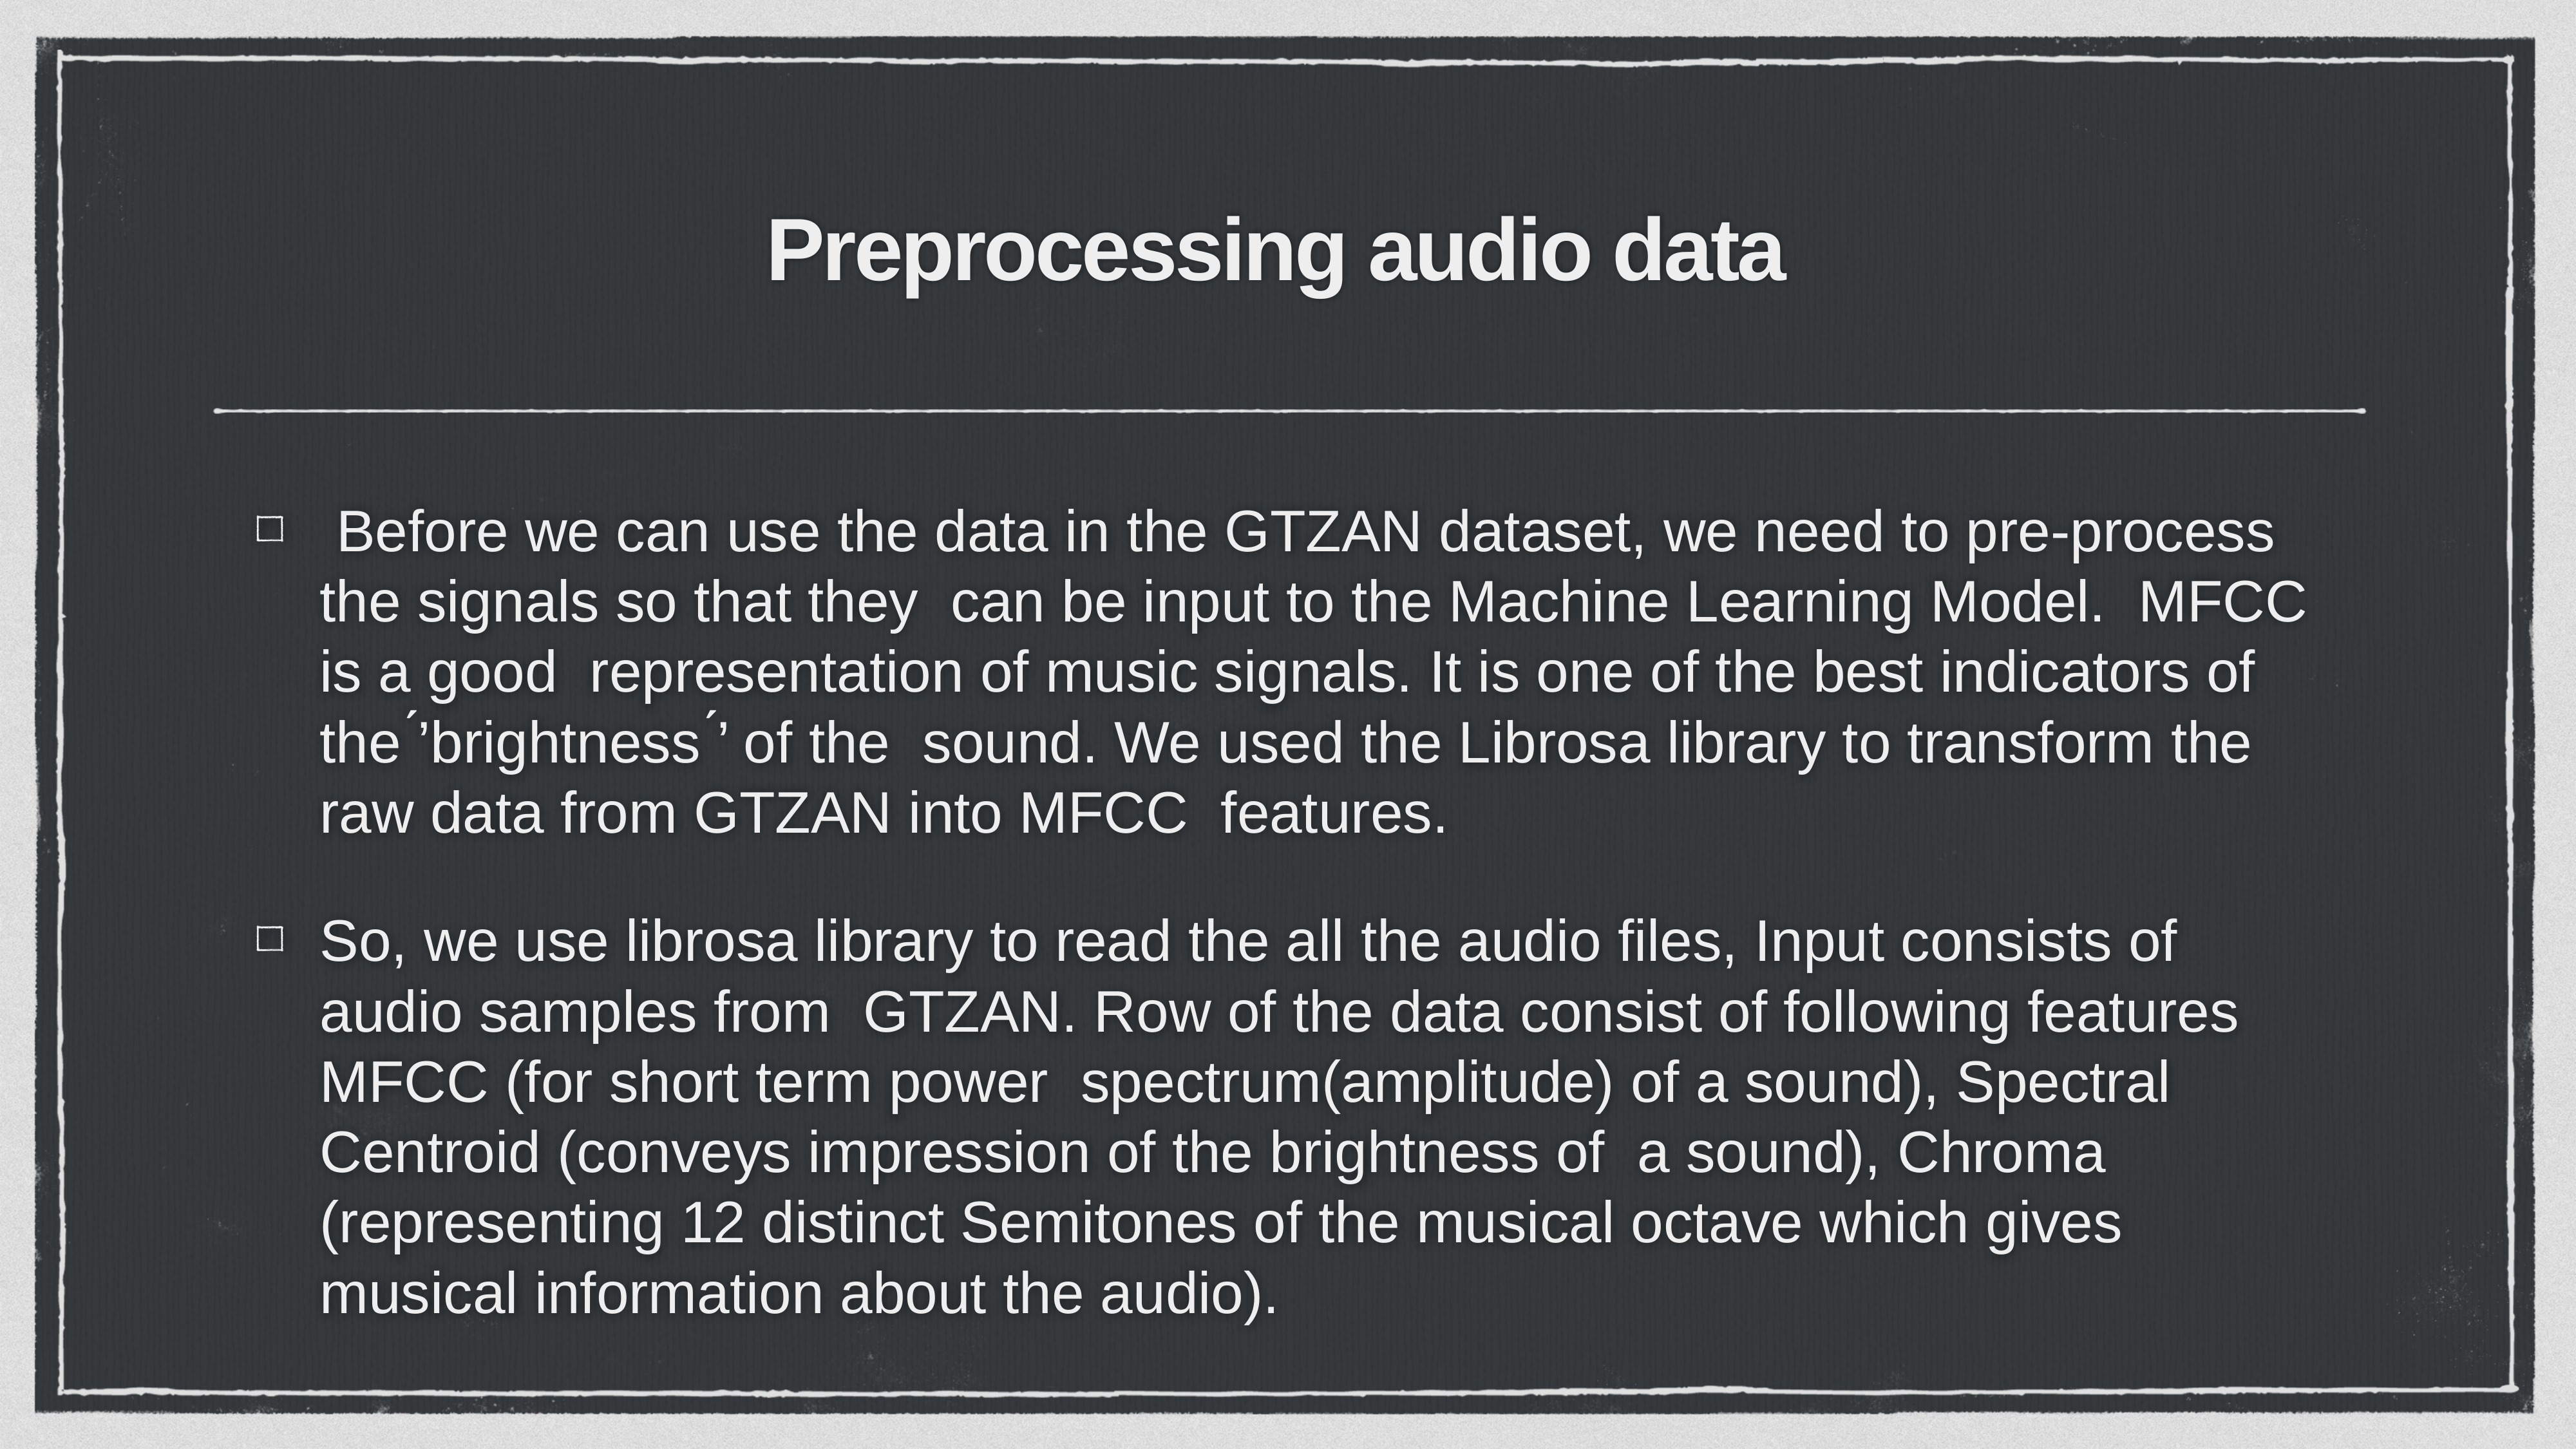

# Preprocessing audio data
 Before we can use the data in the GTZAN dataset, we need to pre-process the signals so that they  can be input to the Machine Learning Model.  MFCC is a good  representation of music signals. It is one of the best indicators of the ́’brightness ́’ of the  sound. We used the Librosa library to transform the raw data from GTZAN into MFCC  features.
So, we use librosa library to read the all the audio files, Input consists of audio samples from  GTZAN. Row of the data consist of following features MFCC (for short term power  spectrum(amplitude) of a sound), Spectral Centroid (conveys impression of the brightness of  a sound), Chroma (representing 12 distinct Semitones of the musical octave which gives  musical information about the audio).